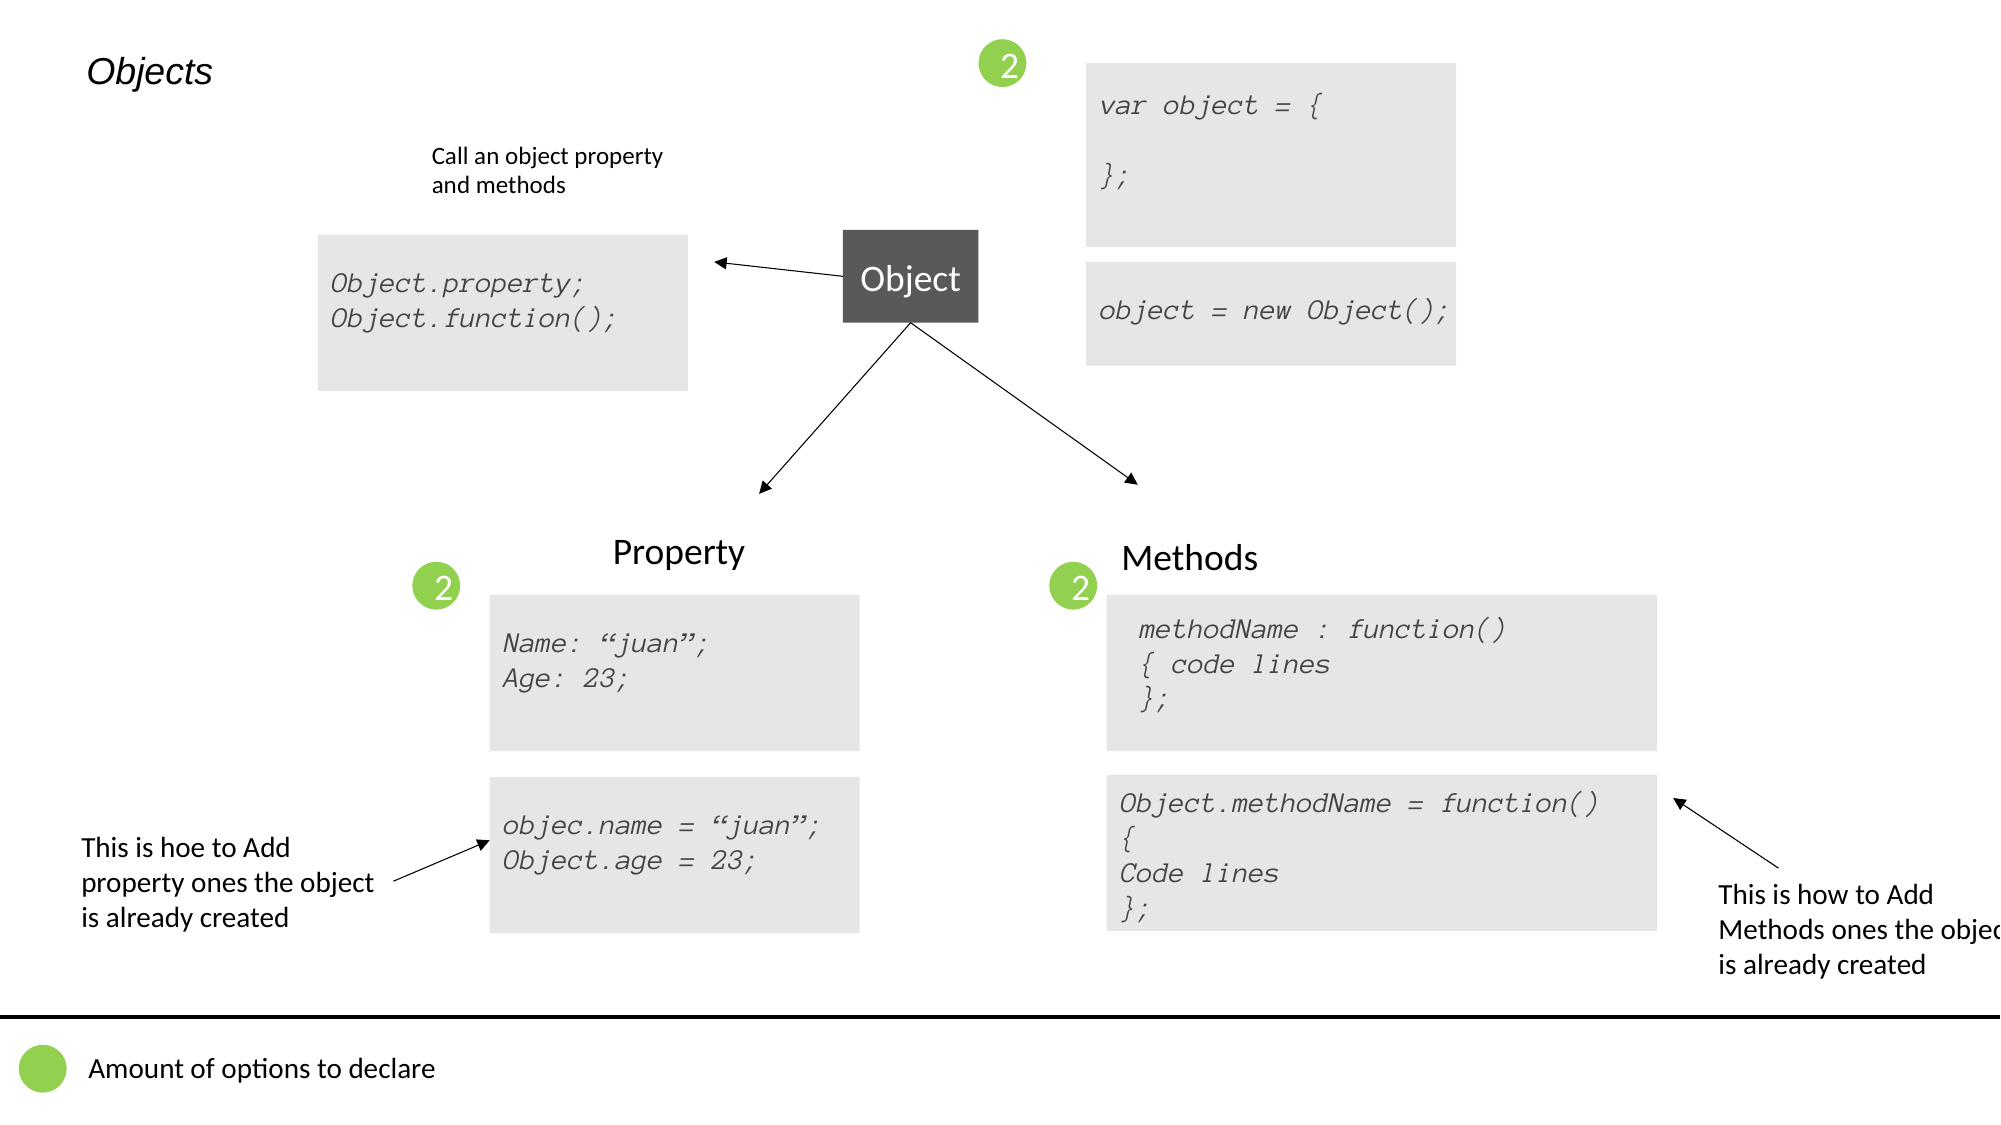

Objects
2

var object = {

};
Call an object property and methods
Object

Object.property;
Object.function();

object = new Object();
Property
Methods
2
2

methodName : function() { code lines
};
Name: “juan”;
Age: 23;

Object.methodName = function() {
Code lines
};

objec.name = “juan”;
Object.age = 23;
This is hoe to Add property ones the object is already created
This is how to Add Methods ones the object is already created
Amount of options to declare